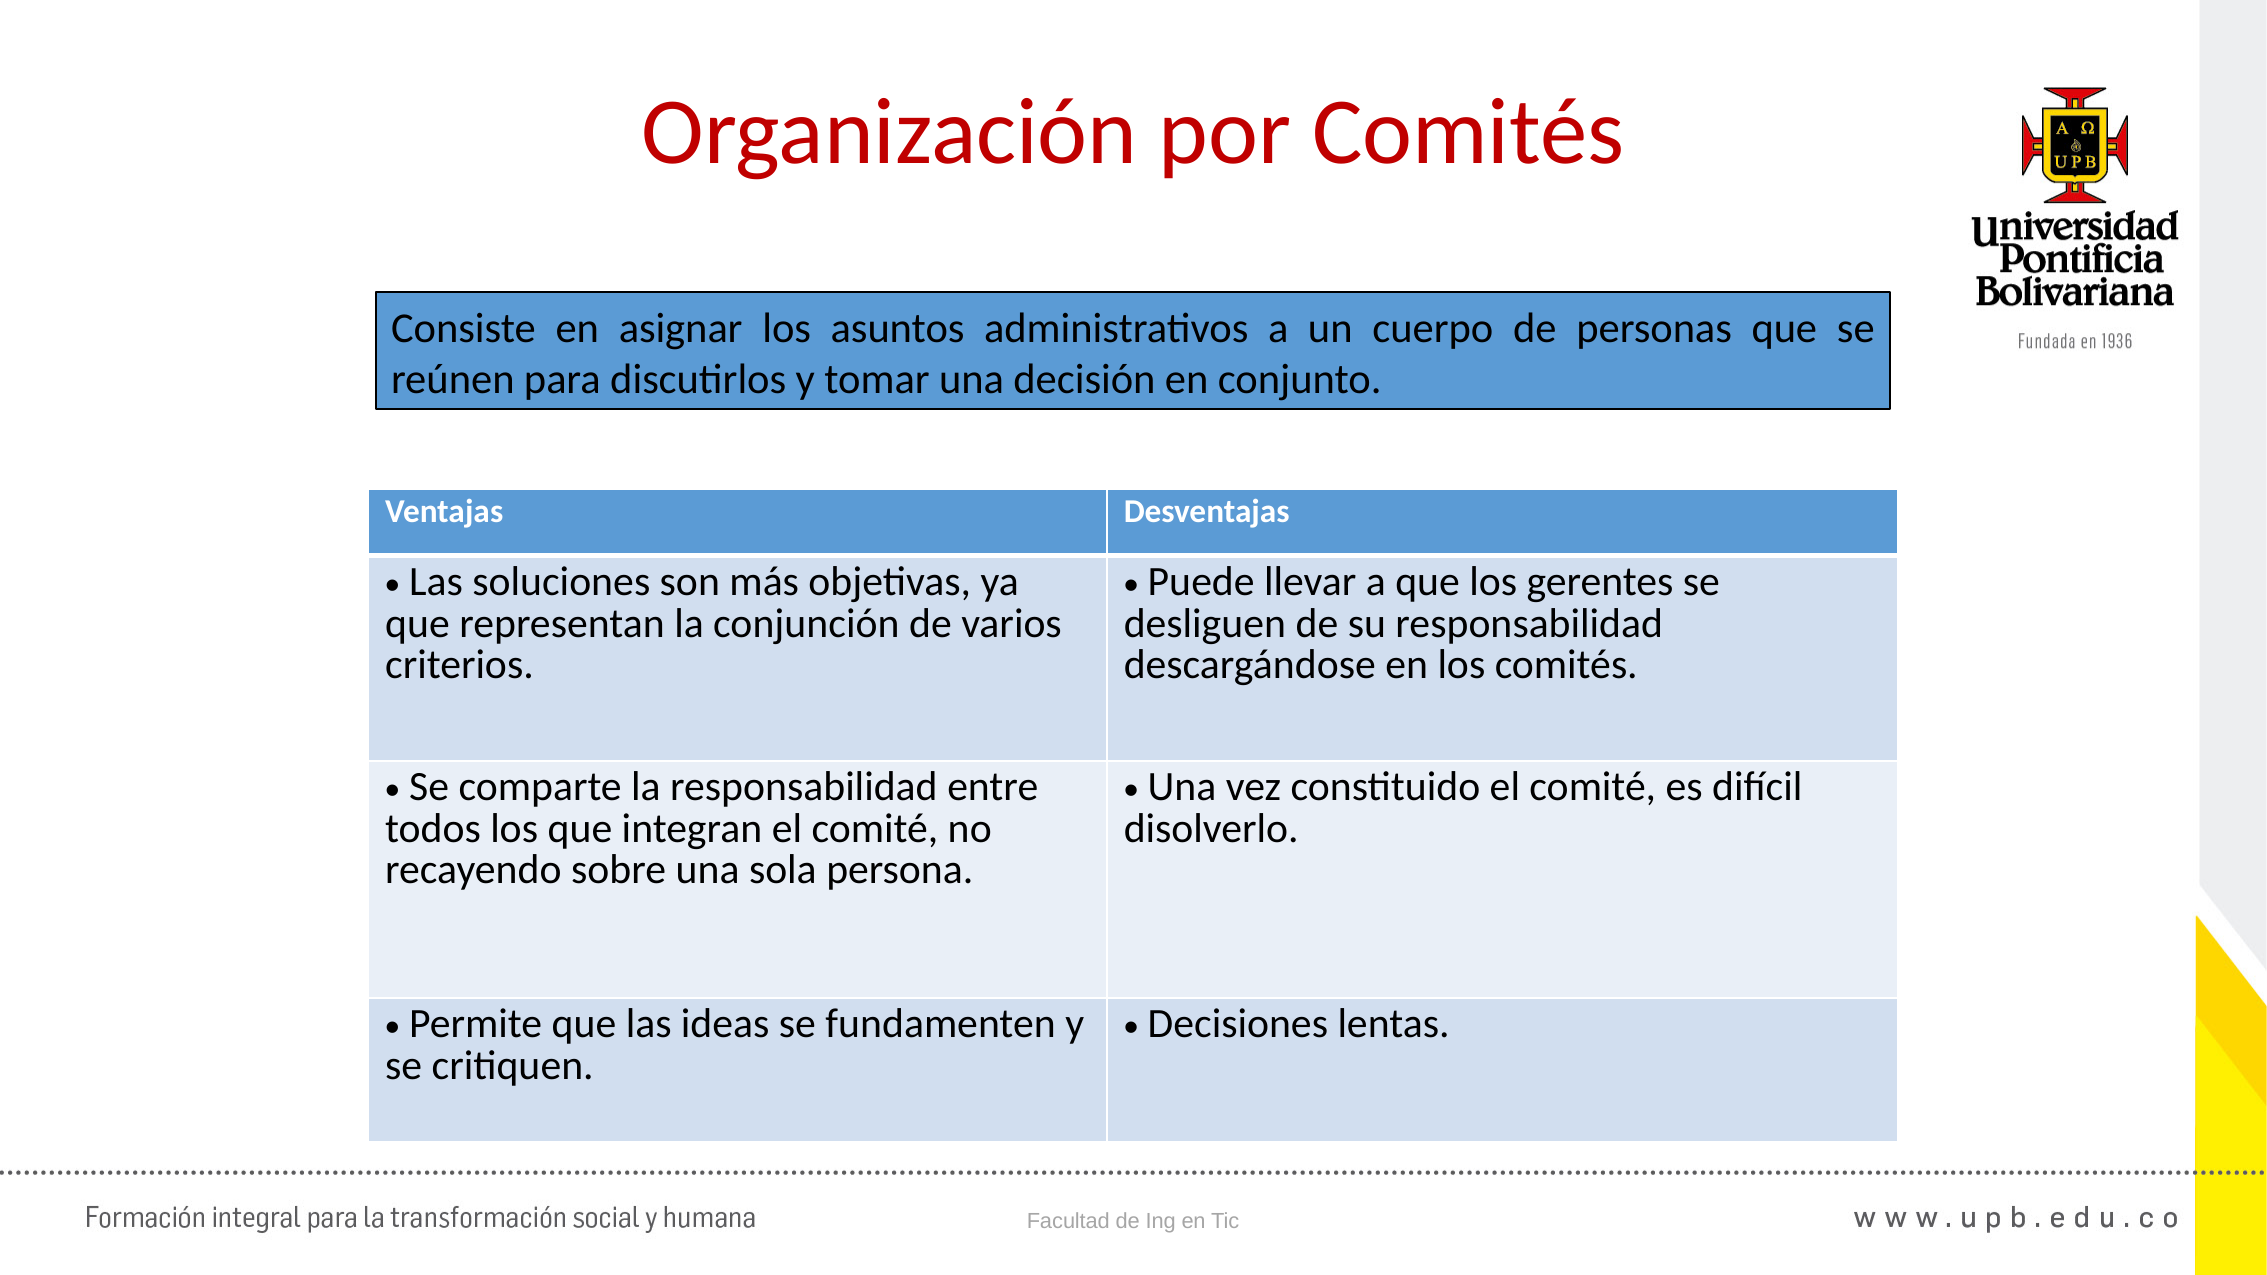

07:52
Teoría de las Organizaciones - Capítulo I: La Empresa
33
# Organización por Comités
Consiste en asignar los asuntos administrativos a un cuerpo de personas que se reúnen para discutirlos y tomar una decisión en conjunto.
| Ventajas | Desventajas |
| --- | --- |
| Las soluciones son más objetivas, ya que representan la conjunción de varios criterios. | Puede llevar a que los gerentes se desliguen de su responsabilidad descargándose en los comités. |
| Se comparte la responsabilidad entre todos los que integran el comité, no recayendo sobre una sola persona. | Una vez constituido el comité, es difícil disolverlo. |
| Permite que las ideas se fundamenten y se critiquen. | Decisiones lentas. |